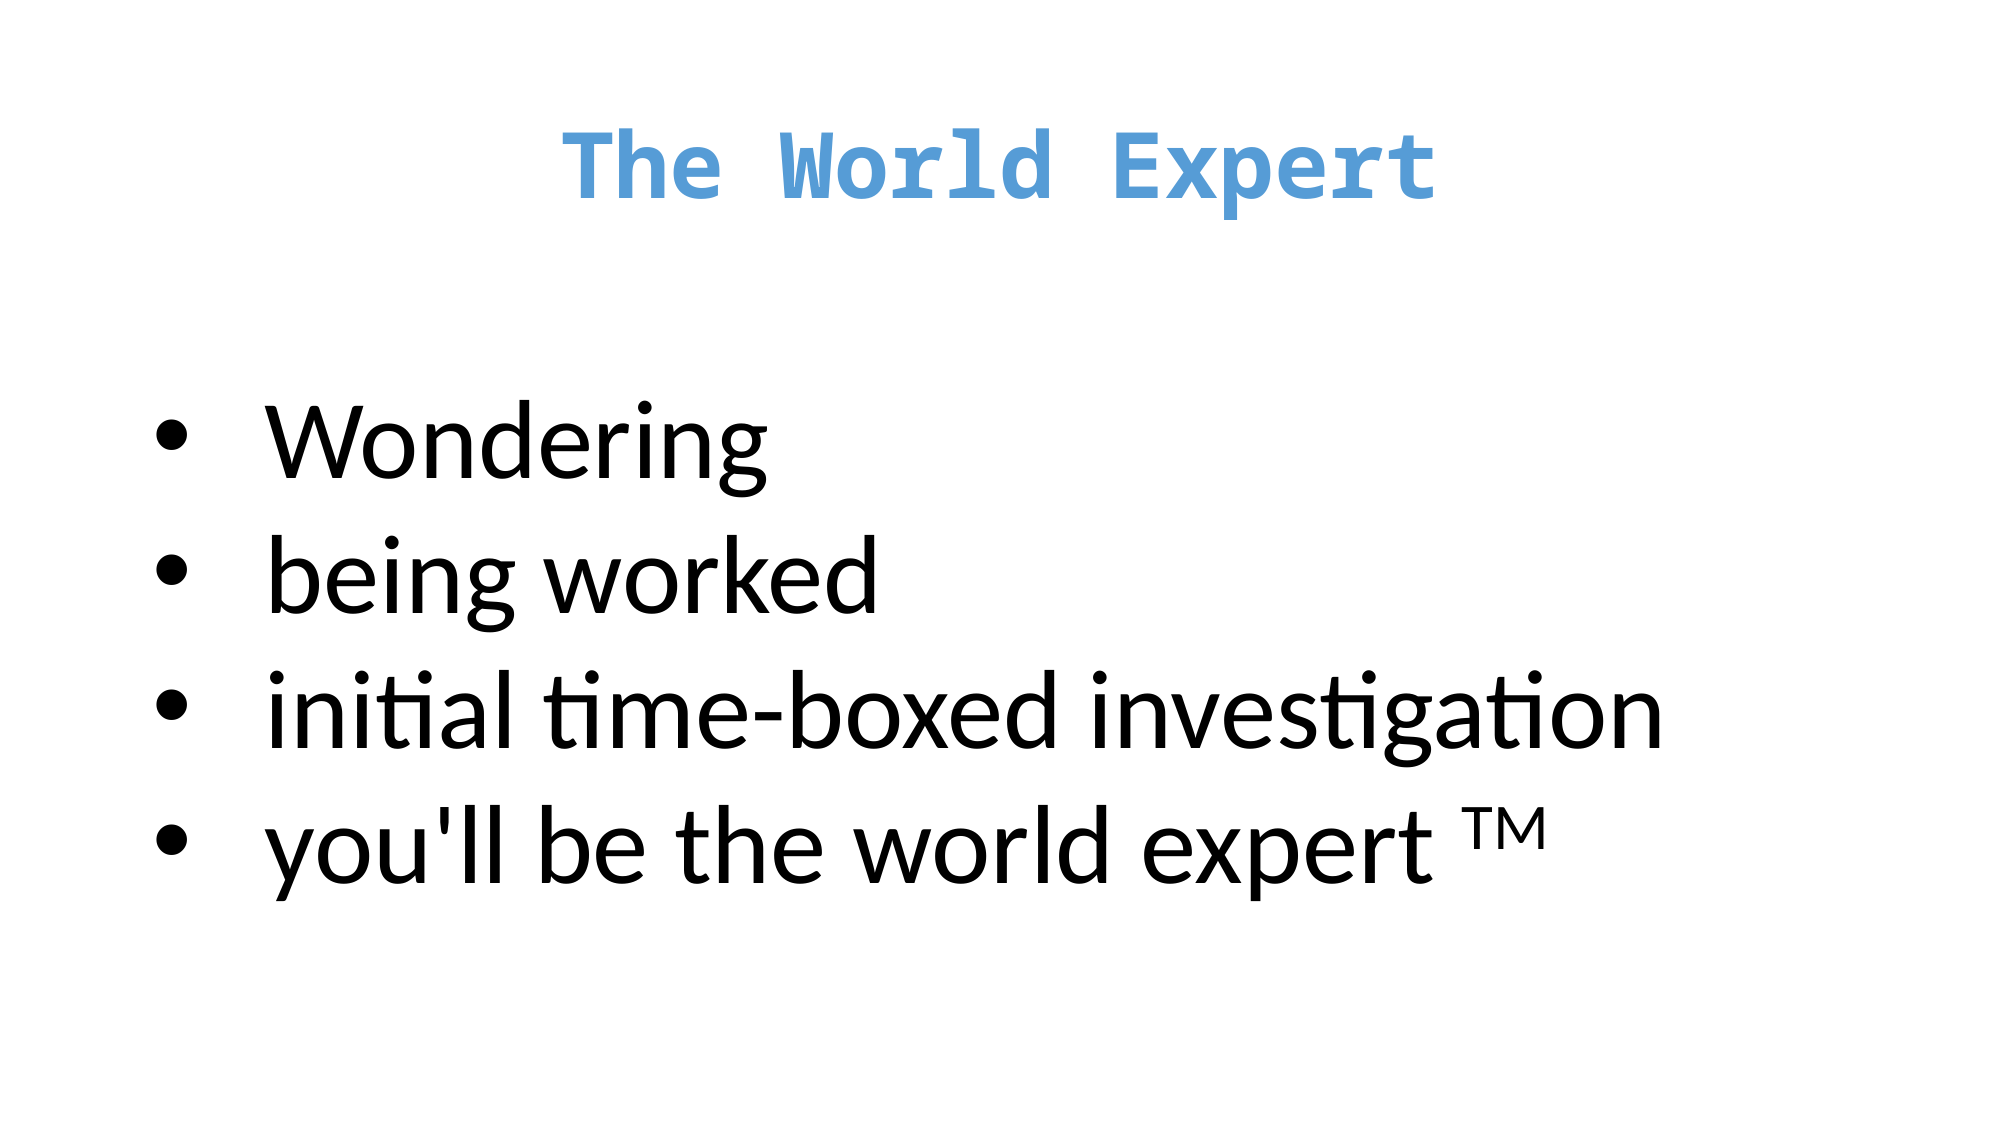

# The World Expert
Wondering
being worked
initial time-boxed investigation
you'll be the world expert TM